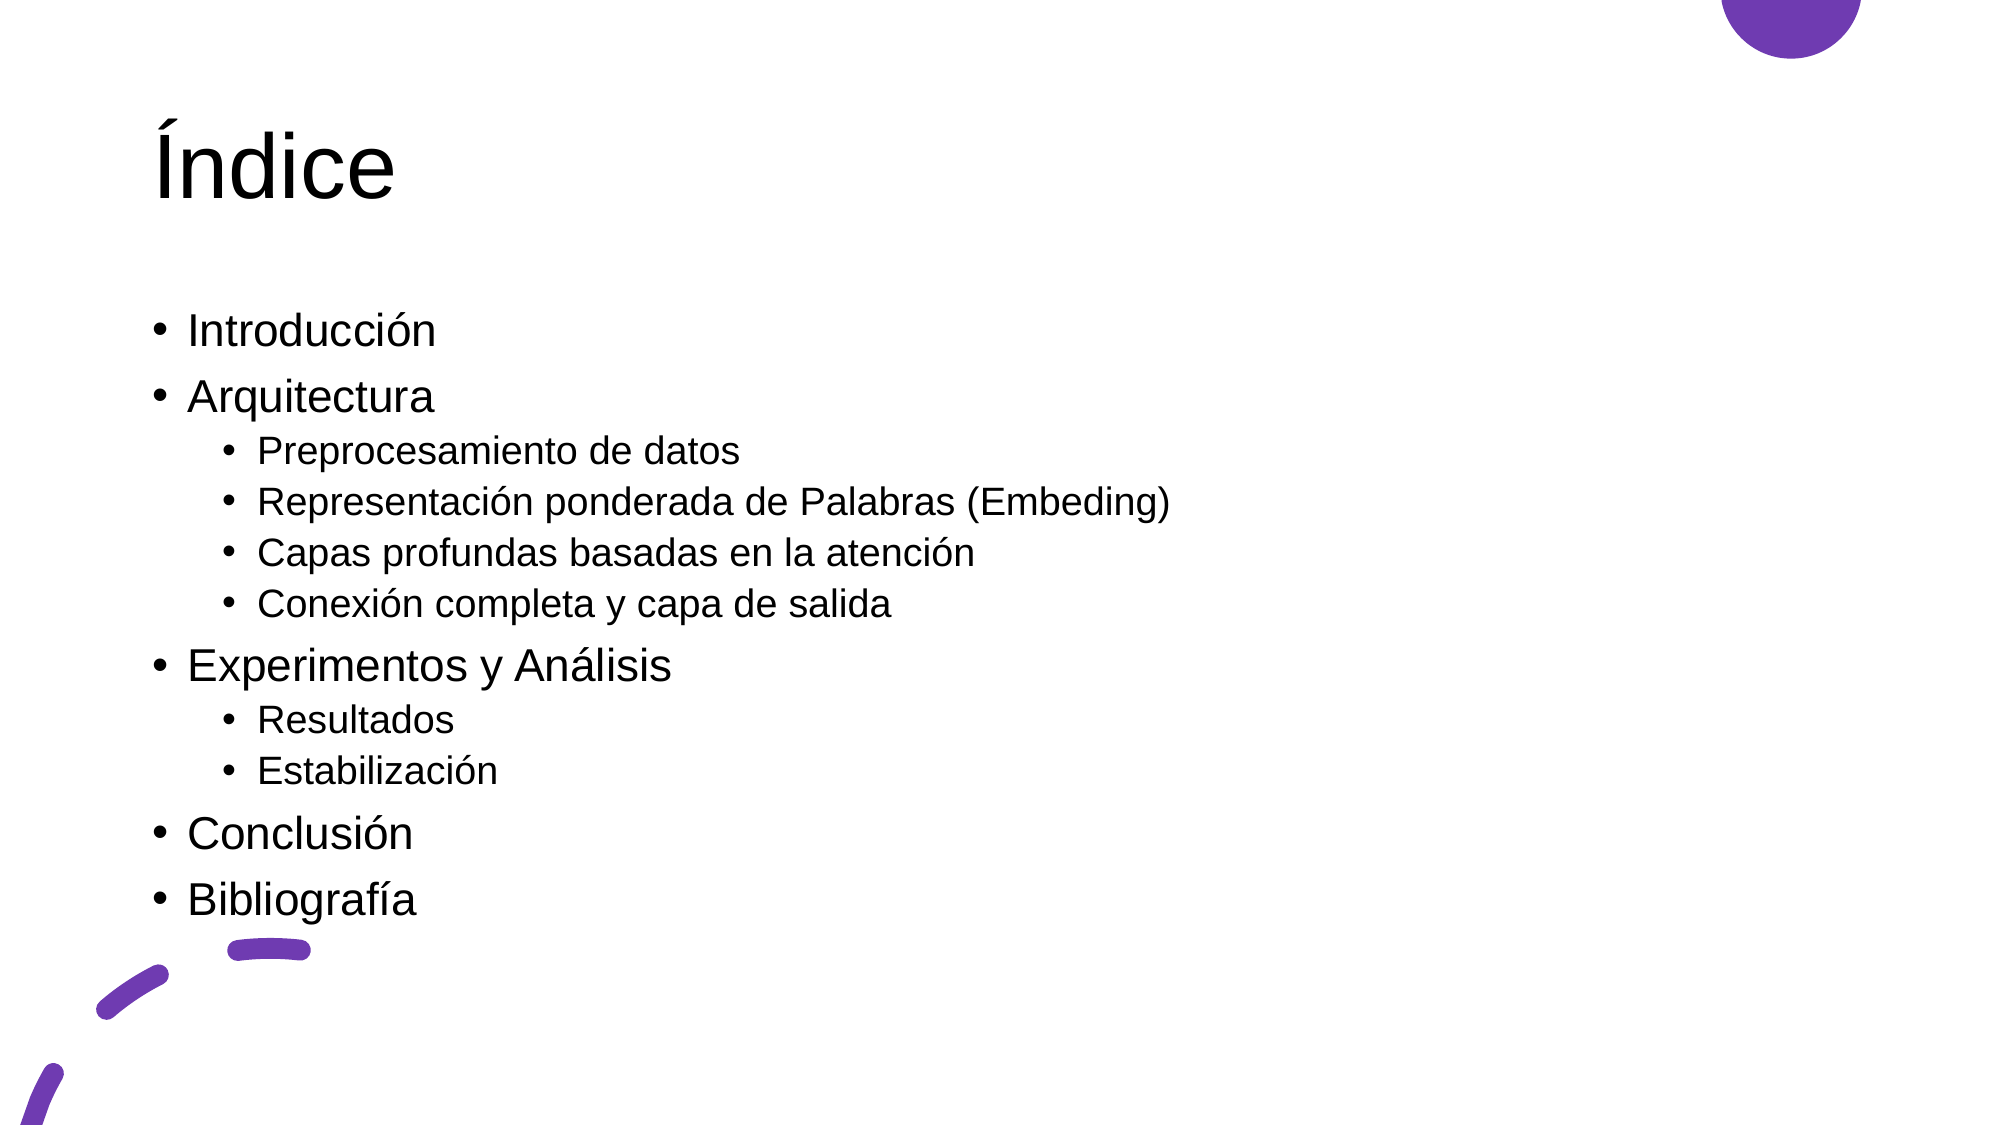

# Índice
Introducción
Arquitectura
Preprocesamiento de datos
Representación ponderada de Palabras (Embeding)
Capas profundas basadas en la atención
Conexión completa y capa de salida
Experimentos y Análisis
Resultados
Estabilización
Conclusión
Bibliografía